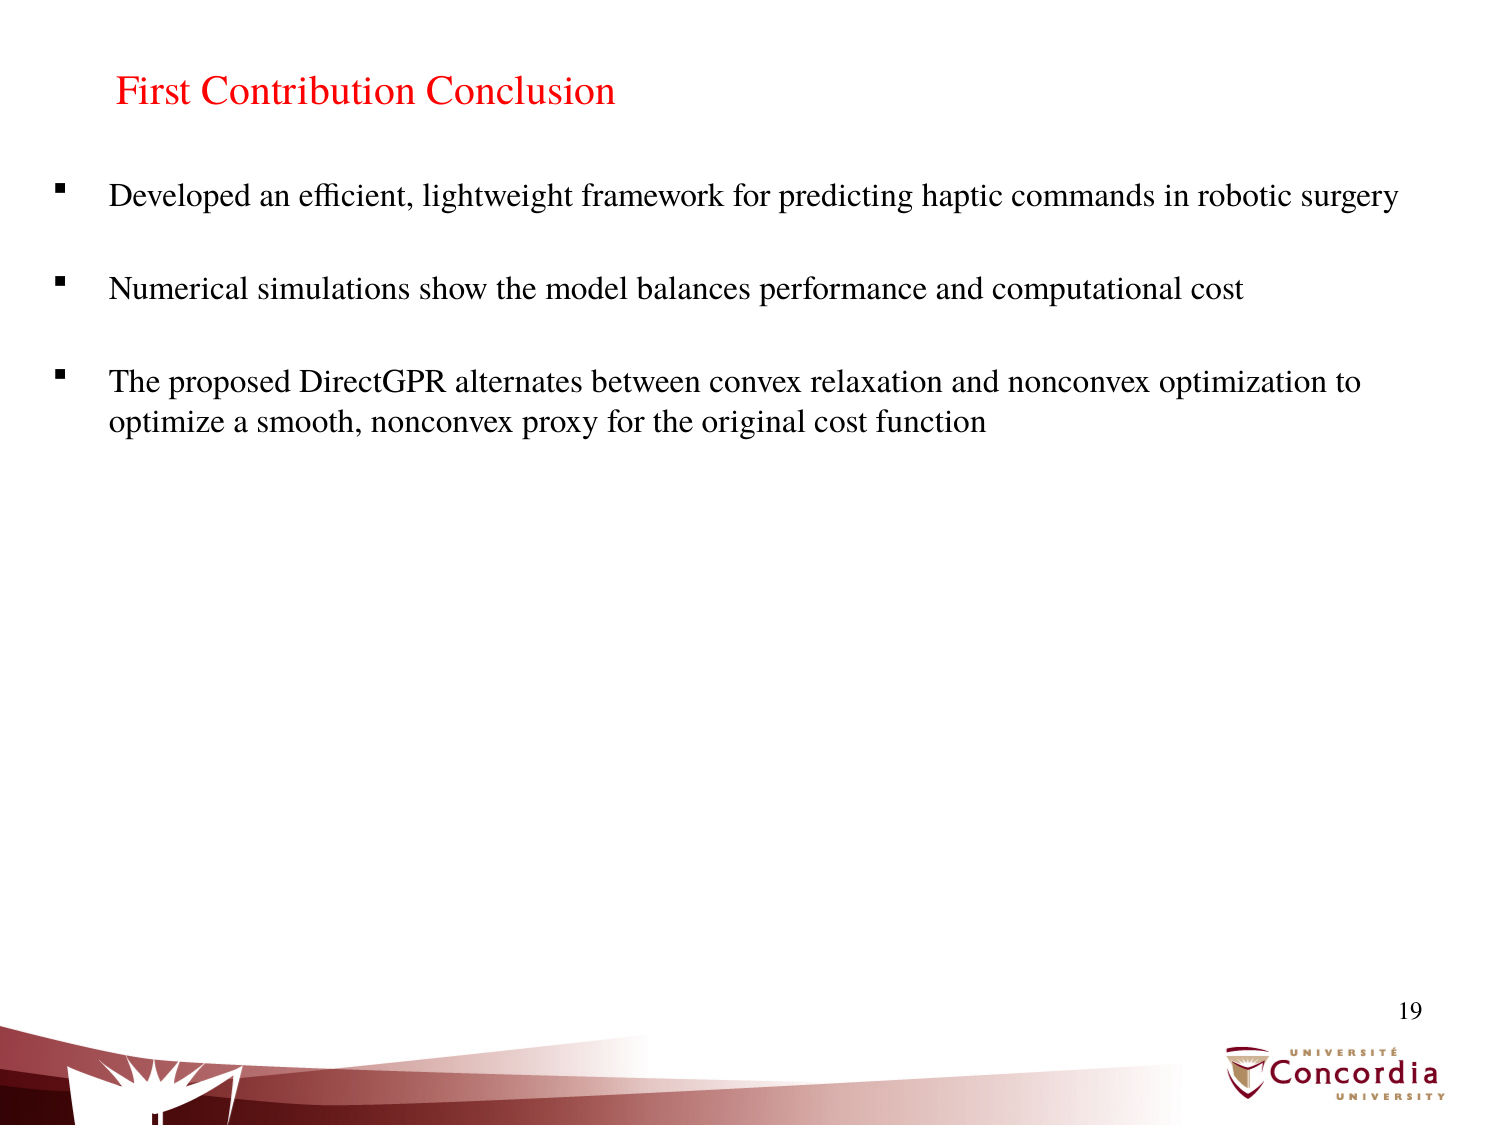

First Contribution Conclusion
Developed an efficient, lightweight framework for predicting haptic commands in robotic surgery

Numerical simulations show the model balances performance and computational cost

The proposed DirectGPR alternates between convex relaxation and nonconvex optimization to optimize a smooth, nonconvex proxy for the original cost function

19